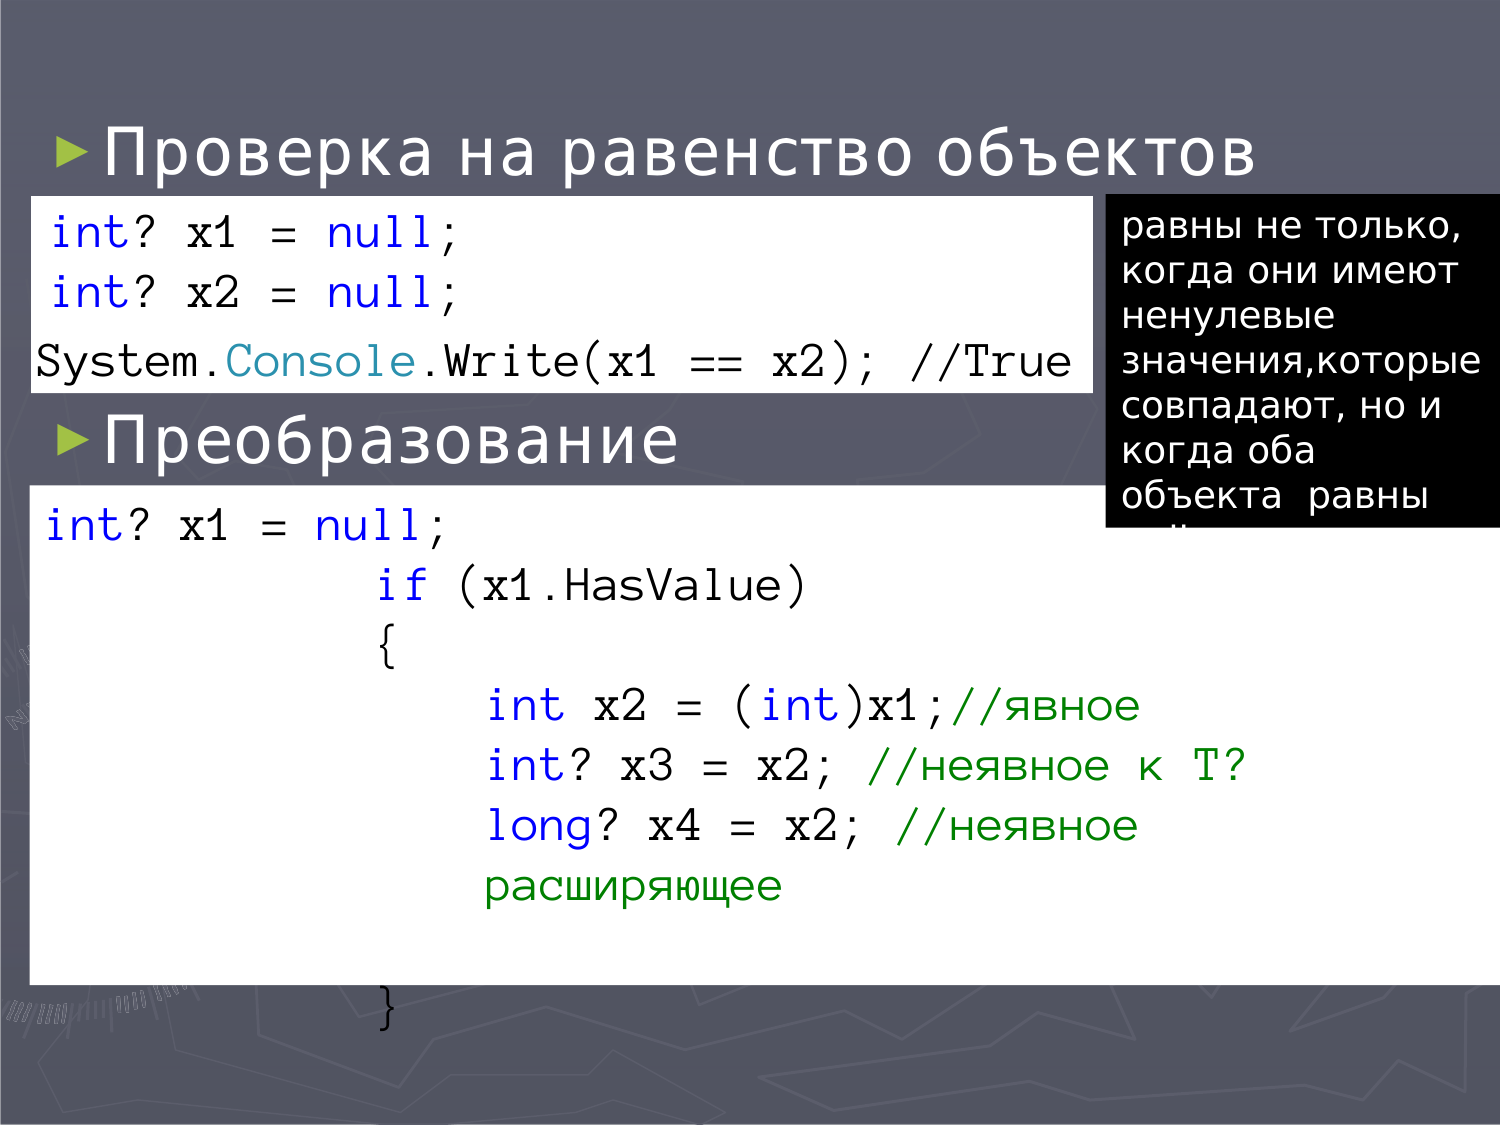

Проверка на равенство объектов

равны не только,  когда они имеют ненулевые значения,которые совпадают, но и
когда оба объекта  равны null

| int? | x1 | = | null; |
| --- | --- | --- | --- |
| int? | x2 | = | null; |
System.Console.Write(x1 == x2); //True
Преобразование

int? x1 = null;
if (x1.HasValue)
{
int x2 = (int)x1;//явное  int? x3 = x2; //неявное к T?
long? x4 = x2; //неявное расширяющее

}